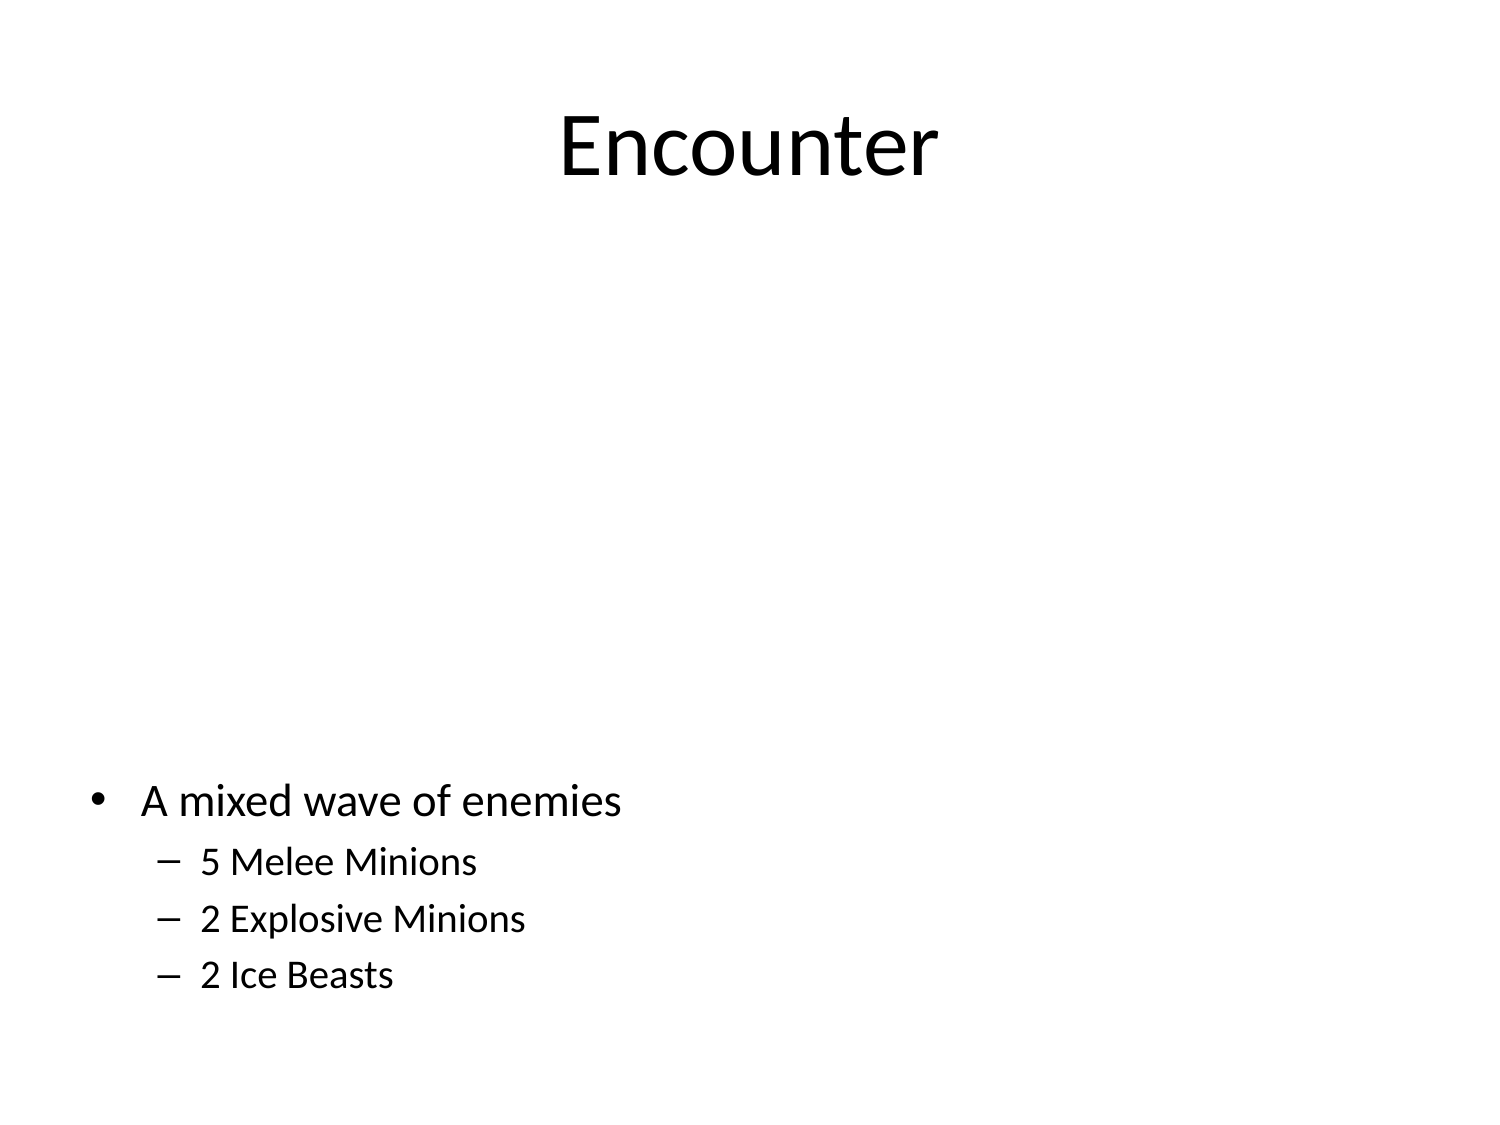

# Encounter
A mixed wave of enemies
5 Melee Minions
2 Explosive Minions
2 Ice Beasts